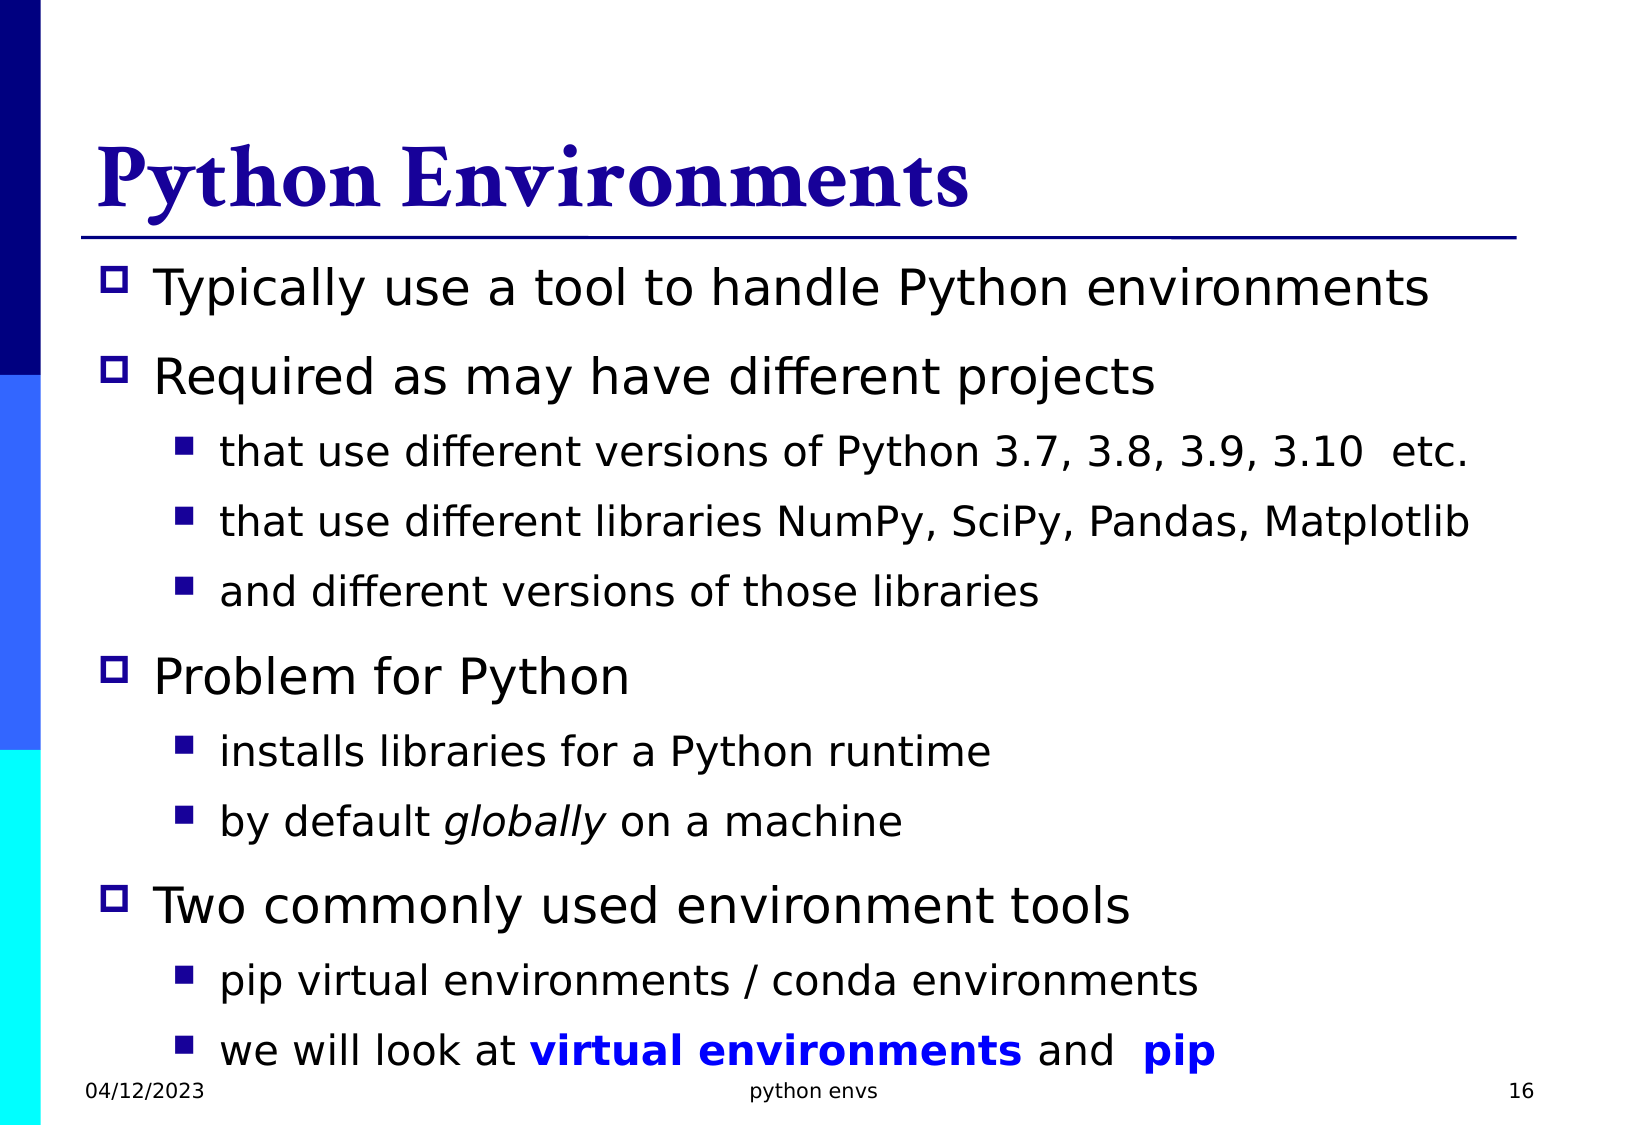

# Python Environments
Typically use a tool to handle Python environments
Required as may have different projects
that use different versions of Python 3.7, 3.8, 3.9, 3.10  etc.
that use different libraries NumPy, SciPy, Pandas, Matplotlib
and different versions of those libraries
Problem for Python
installs libraries for a Python runtime
by default globally on a machine
Two commonly used environment tools
pip virtual environments / conda environments
we will look at virtual environments and  pip
04/12/2023
python envs
16